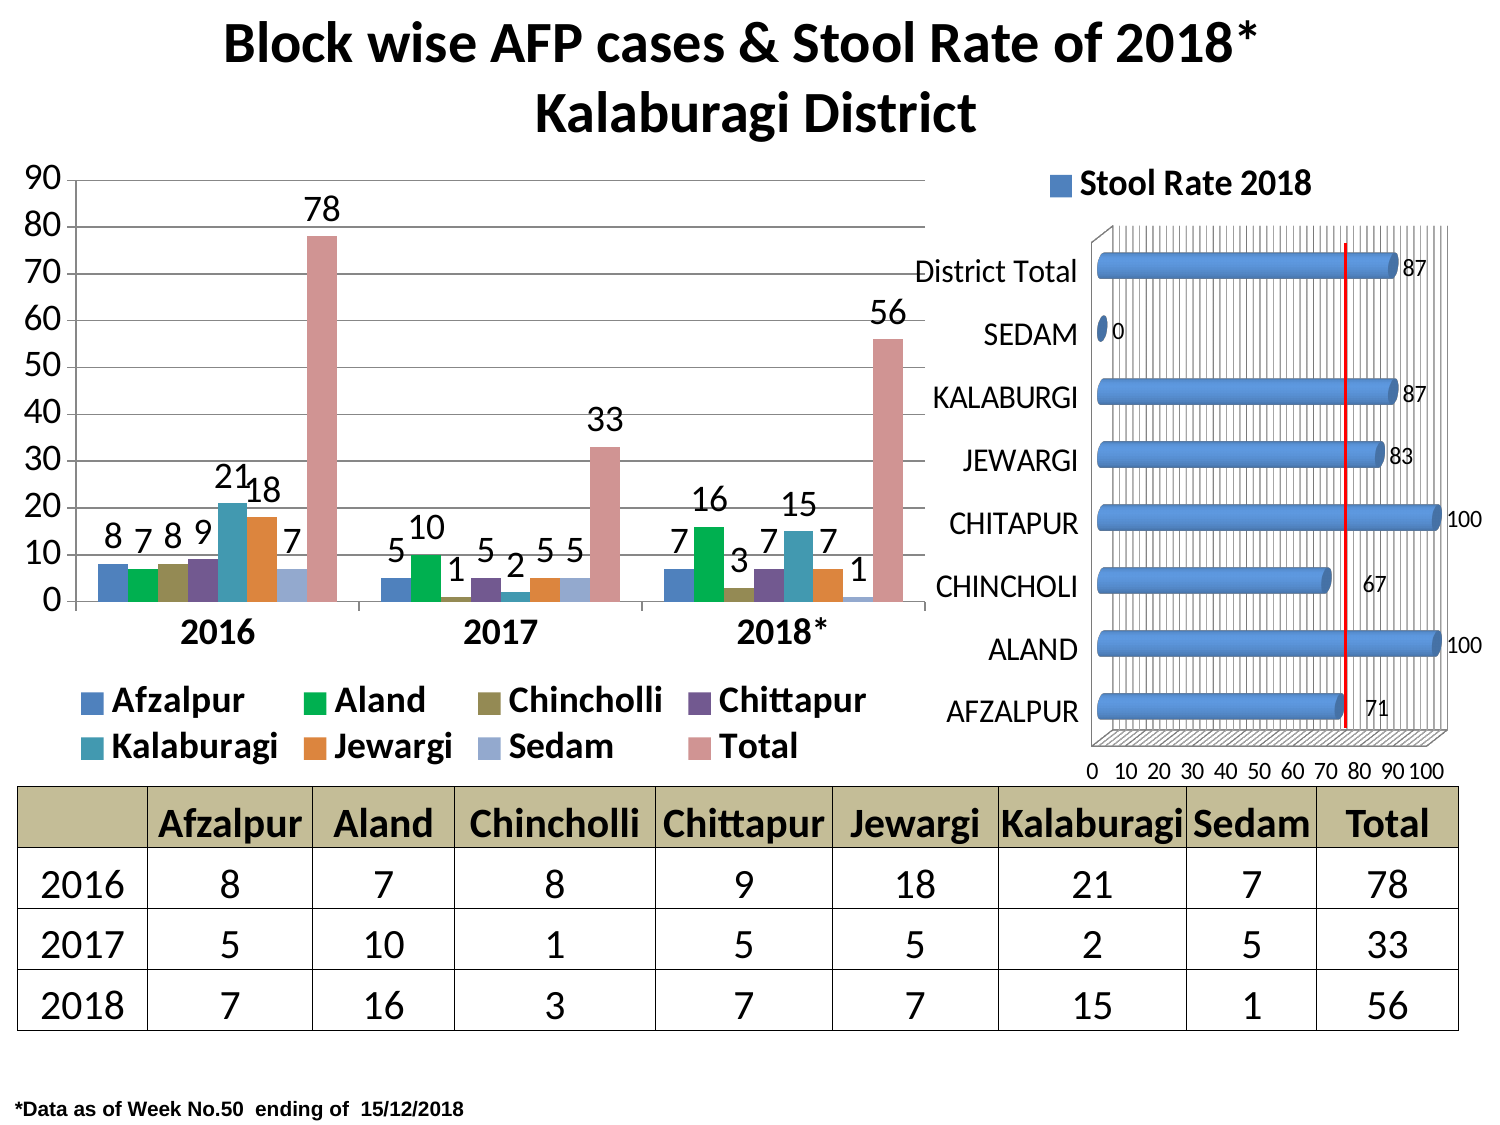

# Block wise AFP cases & Stool Rate of 2018* Kalaburagi District

### Chart

| Category | Afzalpur | Aland | Chincholli | Chittapur | Kalaburagi | Jewargi | Sedam | Total |
|---|---|---|---|---|---|---|---|---|
| 2016 | 8.0 | 7.0 | 8.0 | 9.0 | 21.0 | 18.0 | 7.0 | 78.0 |
| 2017 | 5.0 | 10.0 | 1.0 | 5.0 | 2.0 | 5.0 | 5.0 | 33.0 |
| 2018* | 7.0 | 16.0 | 3.0 | 7.0 | 15.0 | 7.0 | 1.0 | 56.0 |

[unsupported chart]

|  | Afzalpur | Aland | Chincholli | Chittapur | Jewargi | Kalaburagi | Sedam | Total |
| --- | --- | --- | --- | --- | --- | --- | --- | --- |
| 2016 | 8 | 7 | 8 | 9 | 18 | 21 | 7 | 78 |
| 2017 | 5 | 10 | 1 | 5 | 5 | 2 | 5 | 33 |
| 2018 | 7 | 16 | 3 | 7 | 7 | 15 | 1 | 56 |
*Data as of Week No.50  ending of  15/12/2018